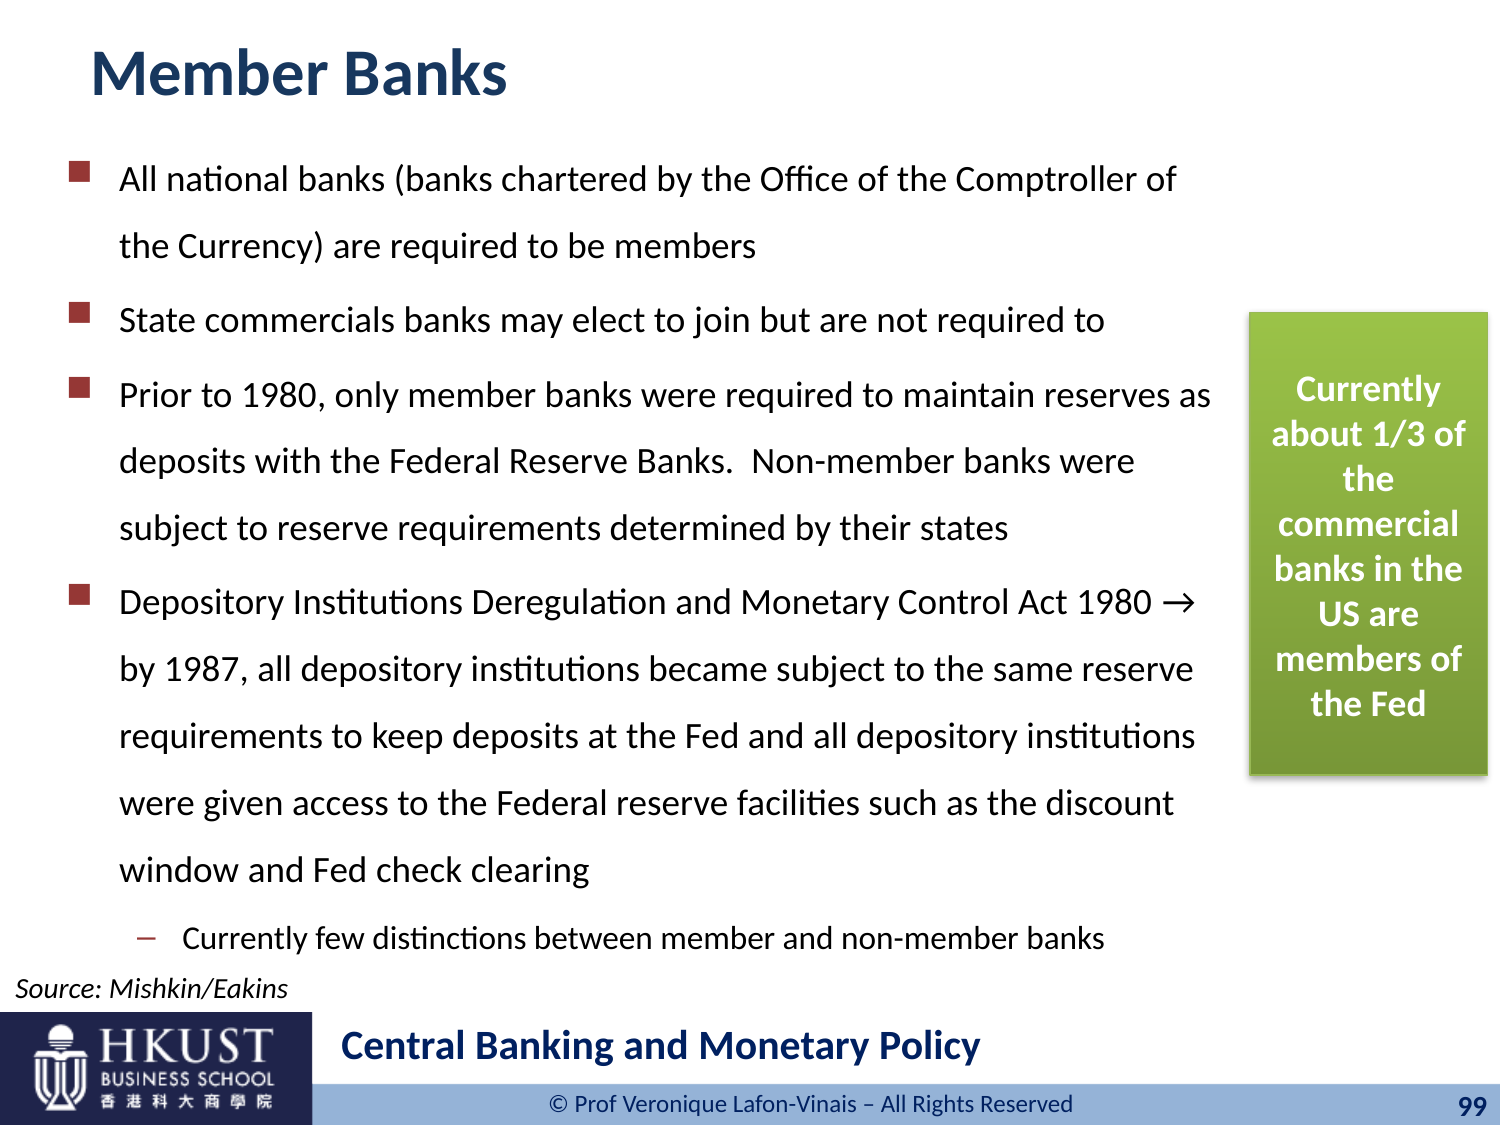

# Member Banks
All national banks (banks chartered by the Office of the Comptroller of the Currency) are required to be members
State commercials banks may elect to join but are not required to
Prior to 1980, only member banks were required to maintain reserves as deposits with the Federal Reserve Banks.  Non-member banks were subject to reserve requirements determined by their states
Depository Institutions Deregulation and Monetary Control Act 1980 → by 1987, all depository institutions became subject to the same reserve requirements to keep deposits at the Fed and all depository institutions were given access to the Federal reserve facilities such as the discount window and Fed check clearing
Currently few distinctions between member and non-member banks
Currently about 1/3 of the commercial banks in the US are members of the Fed
Source: Mishkin/Eakins
Central Banking and Monetary Policy
99